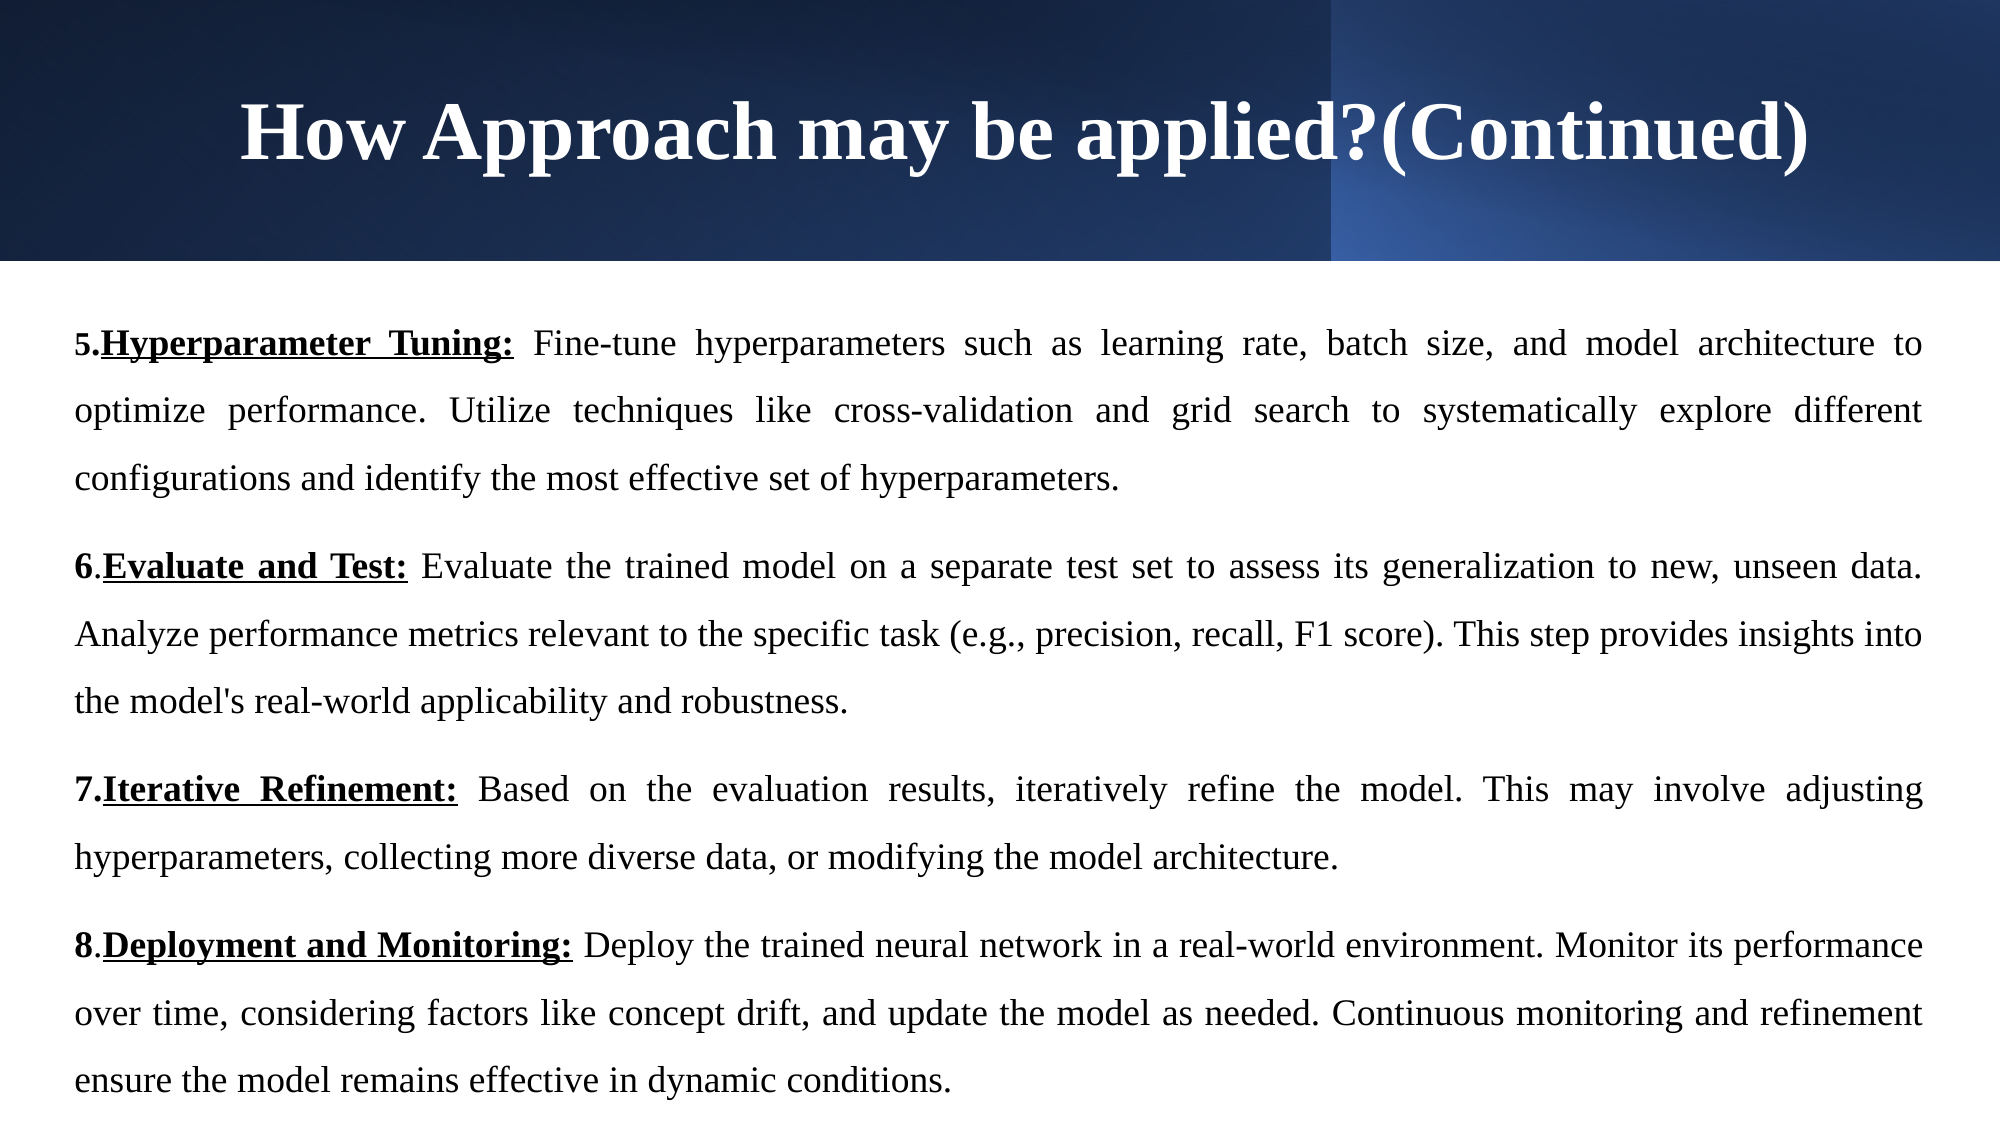

# How Approach may be applied?(Continued)
5.Hyperparameter Tuning: Fine-tune hyperparameters such as learning rate, batch size, and model architecture to optimize performance. Utilize techniques like cross-validation and grid search to systematically explore different configurations and identify the most effective set of hyperparameters.
6.Evaluate and Test: Evaluate the trained model on a separate test set to assess its generalization to new, unseen data. Analyze performance metrics relevant to the specific task (e.g., precision, recall, F1 score). This step provides insights into the model's real-world applicability and robustness.
7.Iterative Refinement: Based on the evaluation results, iteratively refine the model. This may involve adjusting hyperparameters, collecting more diverse data, or modifying the model architecture.
8.Deployment and Monitoring: Deploy the trained neural network in a real-world environment. Monitor its performance over time, considering factors like concept drift, and update the model as needed. Continuous monitoring and refinement ensure the model remains effective in dynamic conditions.

7